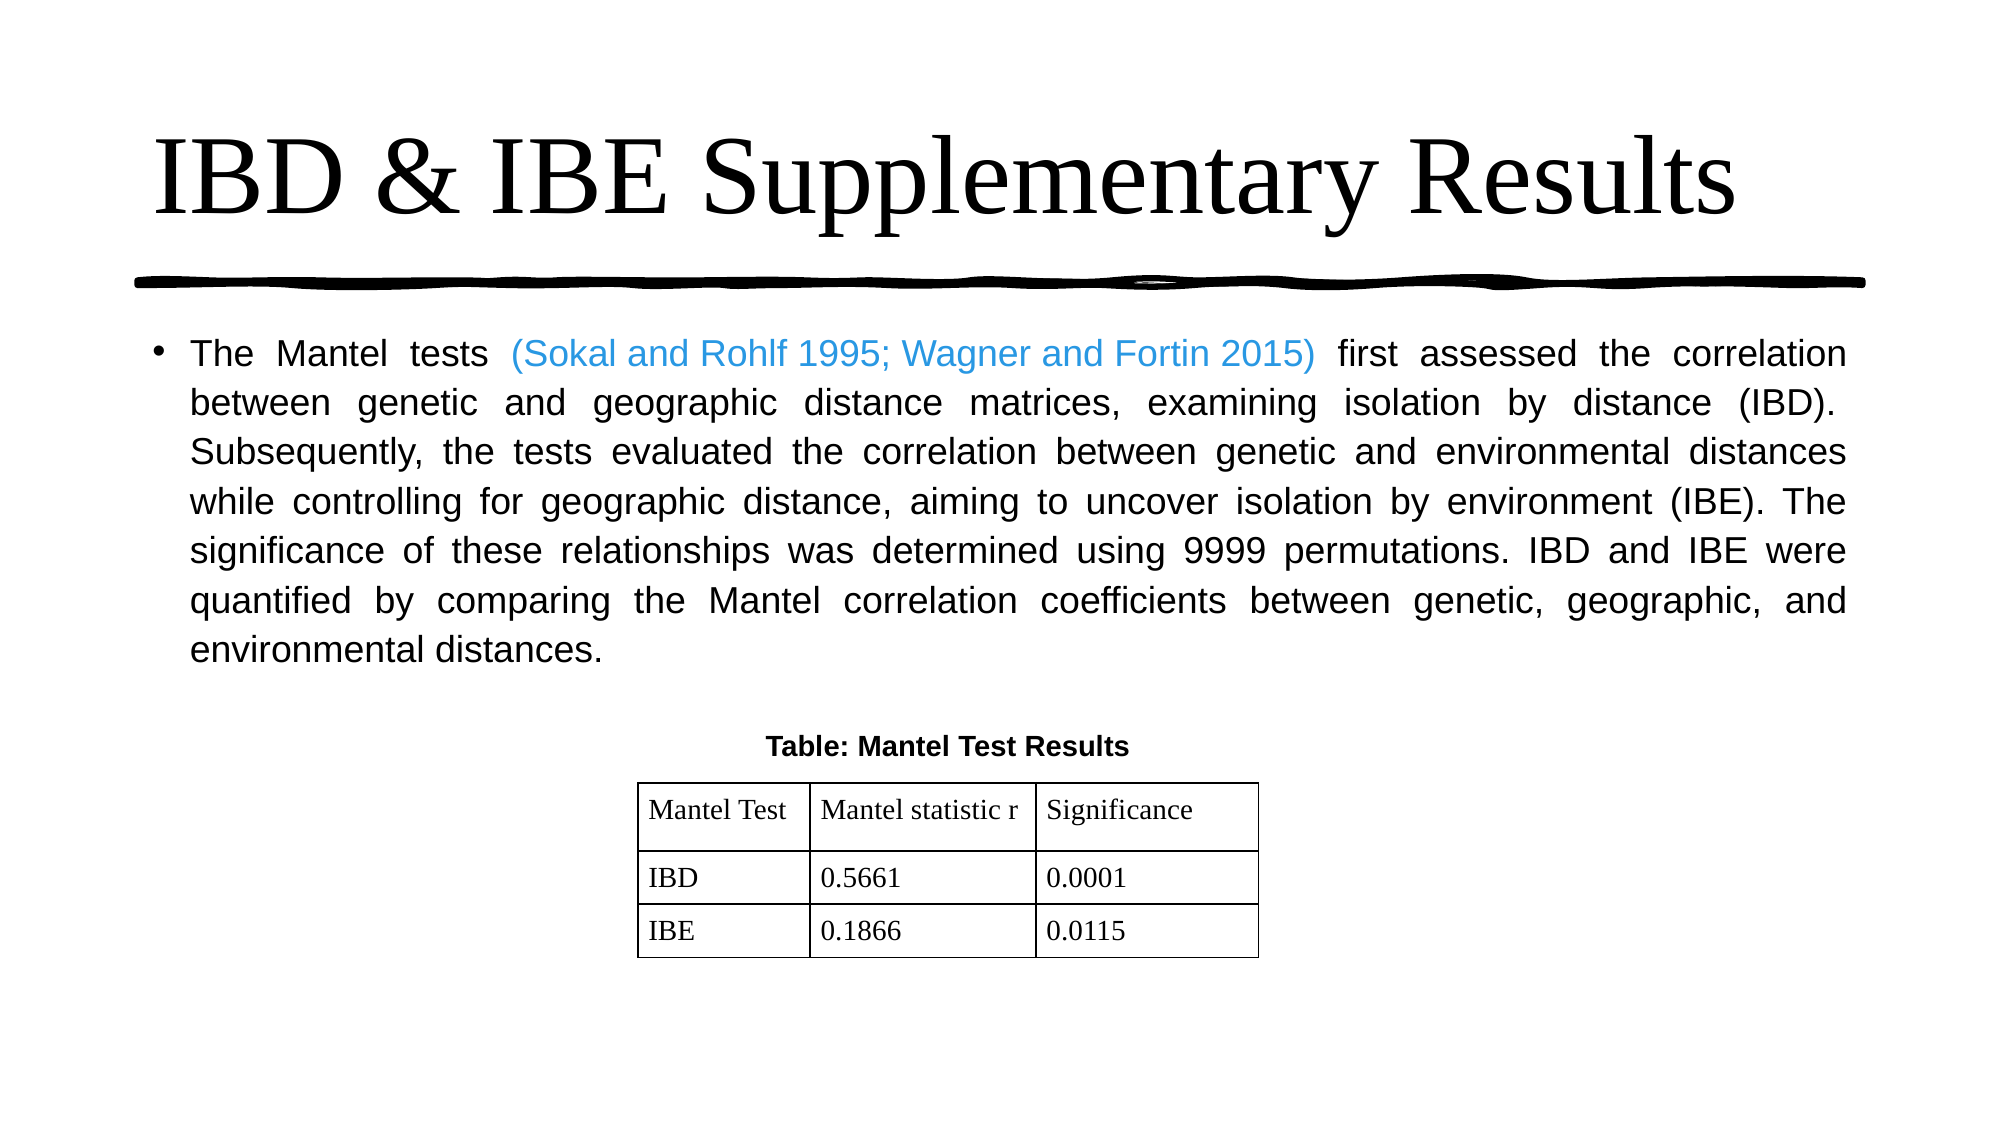

# IBD & IBE Supplementary Results
The Mantel tests (Sokal and Rohlf 1995; Wagner and Fortin 2015) first assessed the correlation between genetic and geographic distance matrices, examining isolation by distance (IBD).  Subsequently, the tests evaluated the correlation between genetic and environmental distances while controlling for geographic distance, aiming to uncover isolation by environment (IBE). The significance of these relationships was determined using 9999 permutations. IBD and IBE were quantified by comparing the Mantel correlation coefficients between genetic, geographic, and environmental distances.
Table: Mantel Test Results
| Mantel Test | Mantel statistic r | Significance |
| --- | --- | --- |
| IBD | 0.5661 | 0.0001 |
| IBE | 0.1866 | 0.0115 |